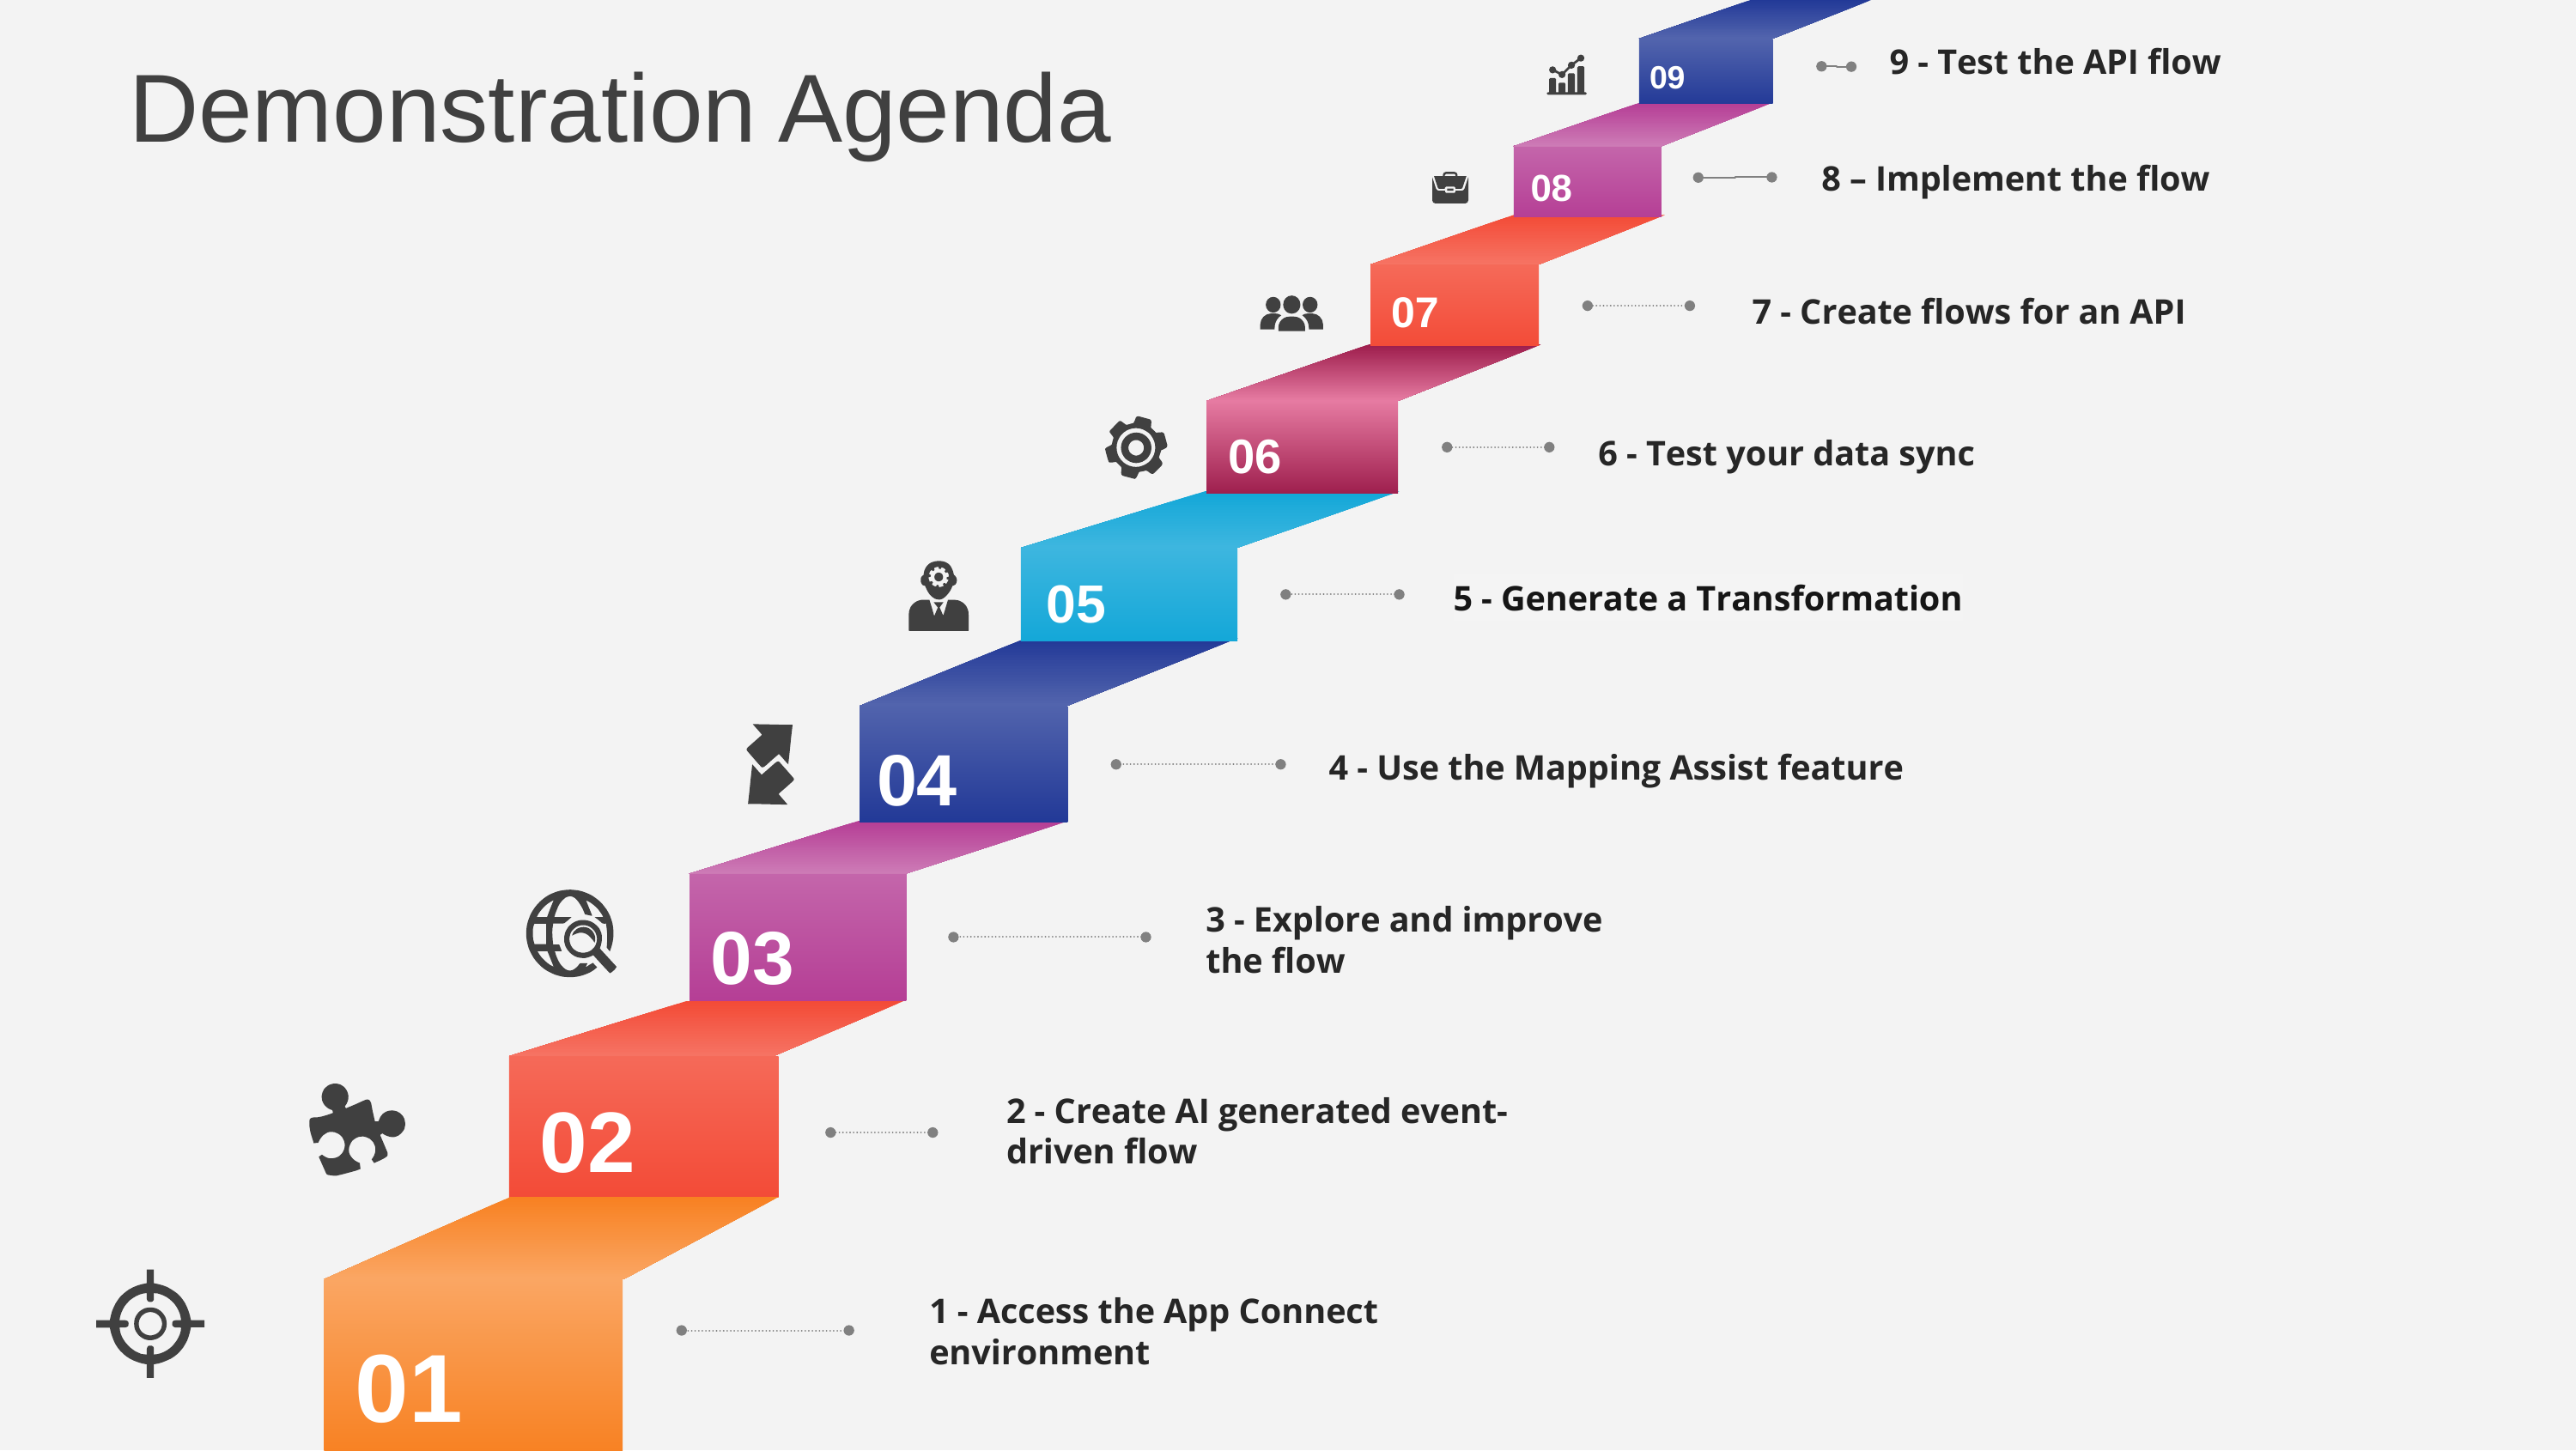

09
9 - Test the API flow

# Demonstration Agenda

08
8 – Implement the flow

07
7 - Create flows for an API

06

6 - Test your data sync

05

5 - Generate a Transformation

04
4 - Use the Mapping Assist feature

3 - Explore and improve
the flow
03

02
2 - Create AI generated event-driven flow

01

1 - Access the App Connect
environment